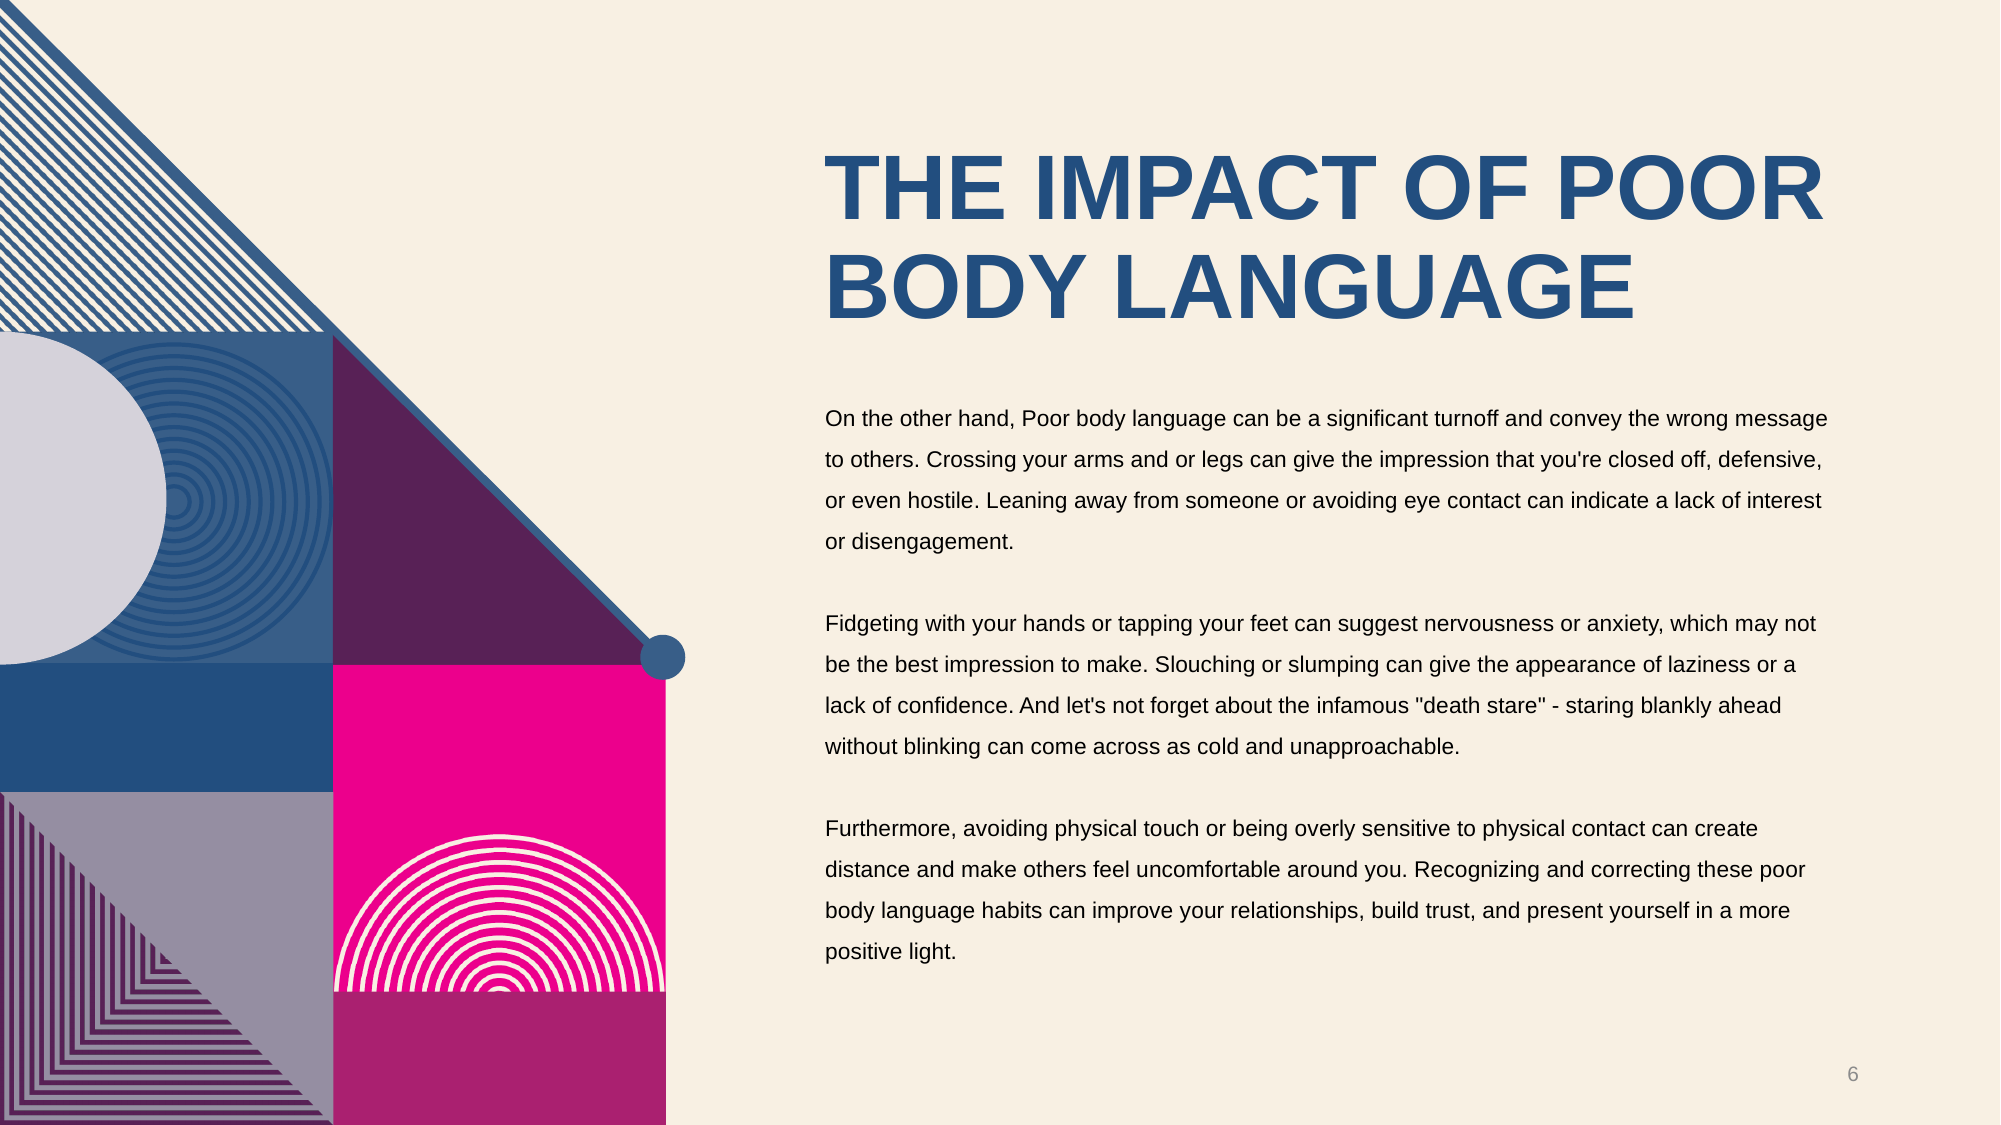

# The impact of Poor Body Language
On the other hand, Poor body language can be a significant turnoff and convey the wrong message to others. Crossing your arms and or legs can give the impression that you're closed off, defensive, or even hostile. Leaning away from someone or avoiding eye contact can indicate a lack of interest or disengagement.

Fidgeting with your hands or tapping your feet can suggest nervousness or anxiety, which may not be the best impression to make. Slouching or slumping can give the appearance of laziness or a lack of confidence. And let's not forget about the infamous "death stare" - staring blankly ahead without blinking can come across as cold and unapproachable.

Furthermore, avoiding physical touch or being overly sensitive to physical contact can create distance and make others feel uncomfortable around you. Recognizing and correcting these poor body language habits can improve your relationships, build trust, and present yourself in a more positive light.
6